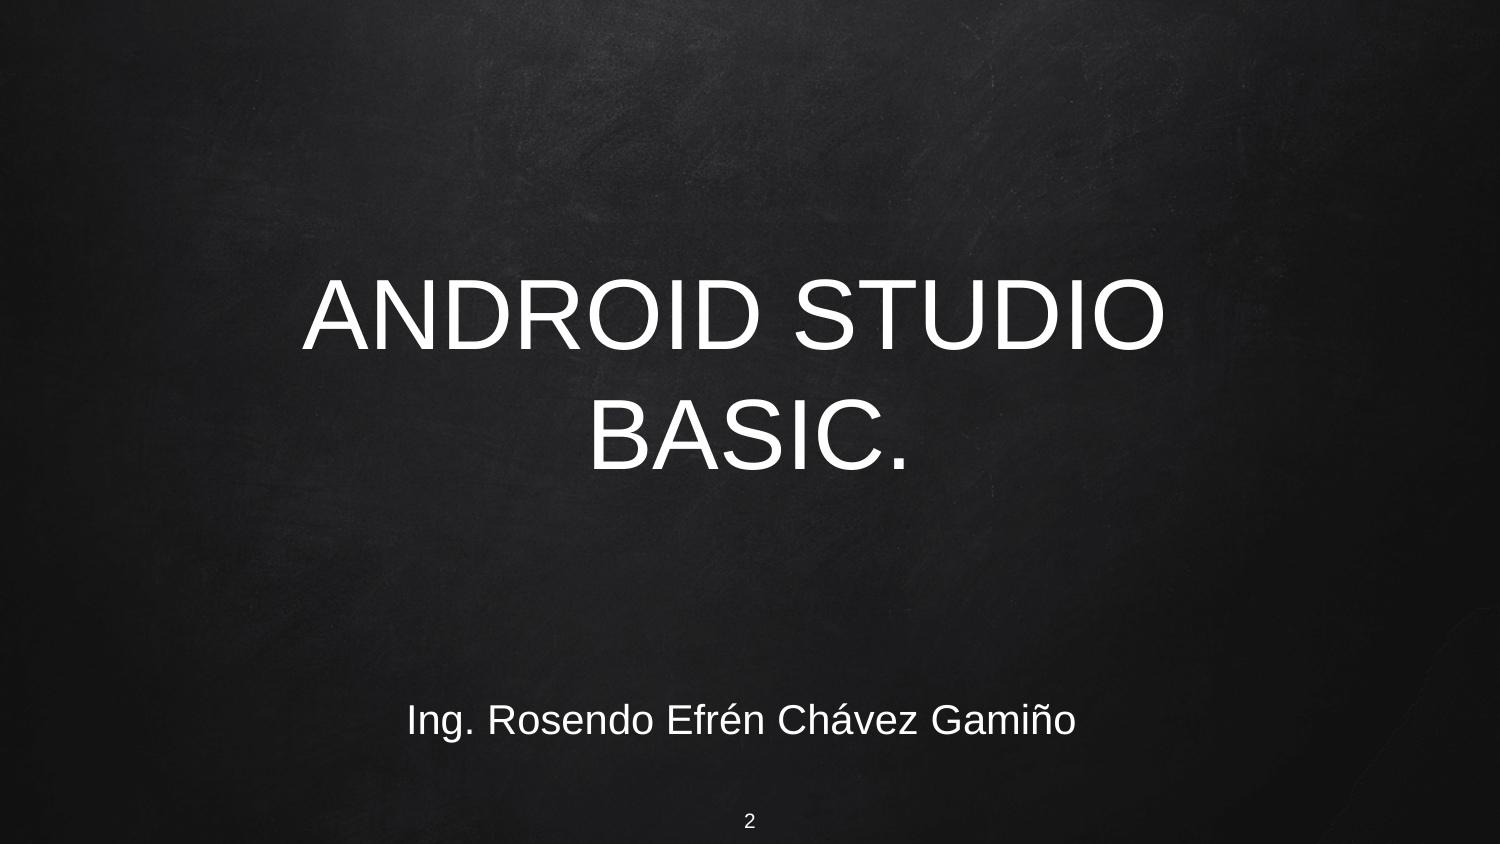

# ANDROID STUDIO BASIC.
Ing. Rosendo Efrén Chávez Gamiño
2